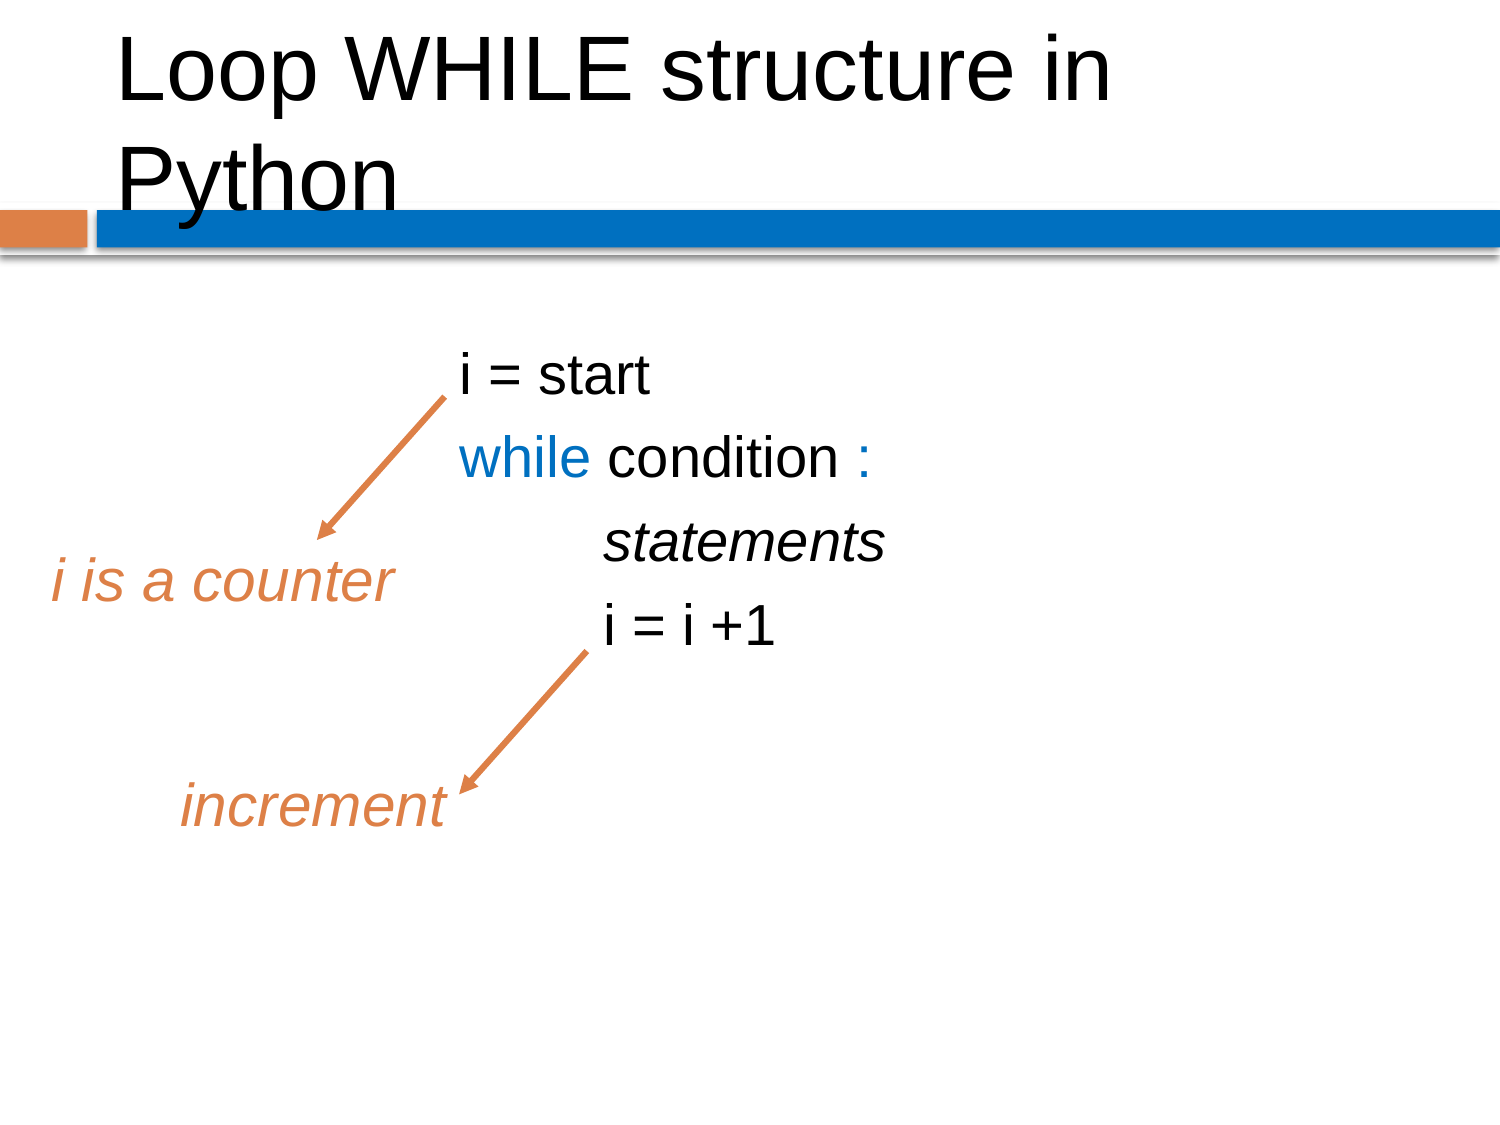

# Loop WHILE structure in Python
i = start
while condition :
    	statements
	i = i +1
i is a counter
increment